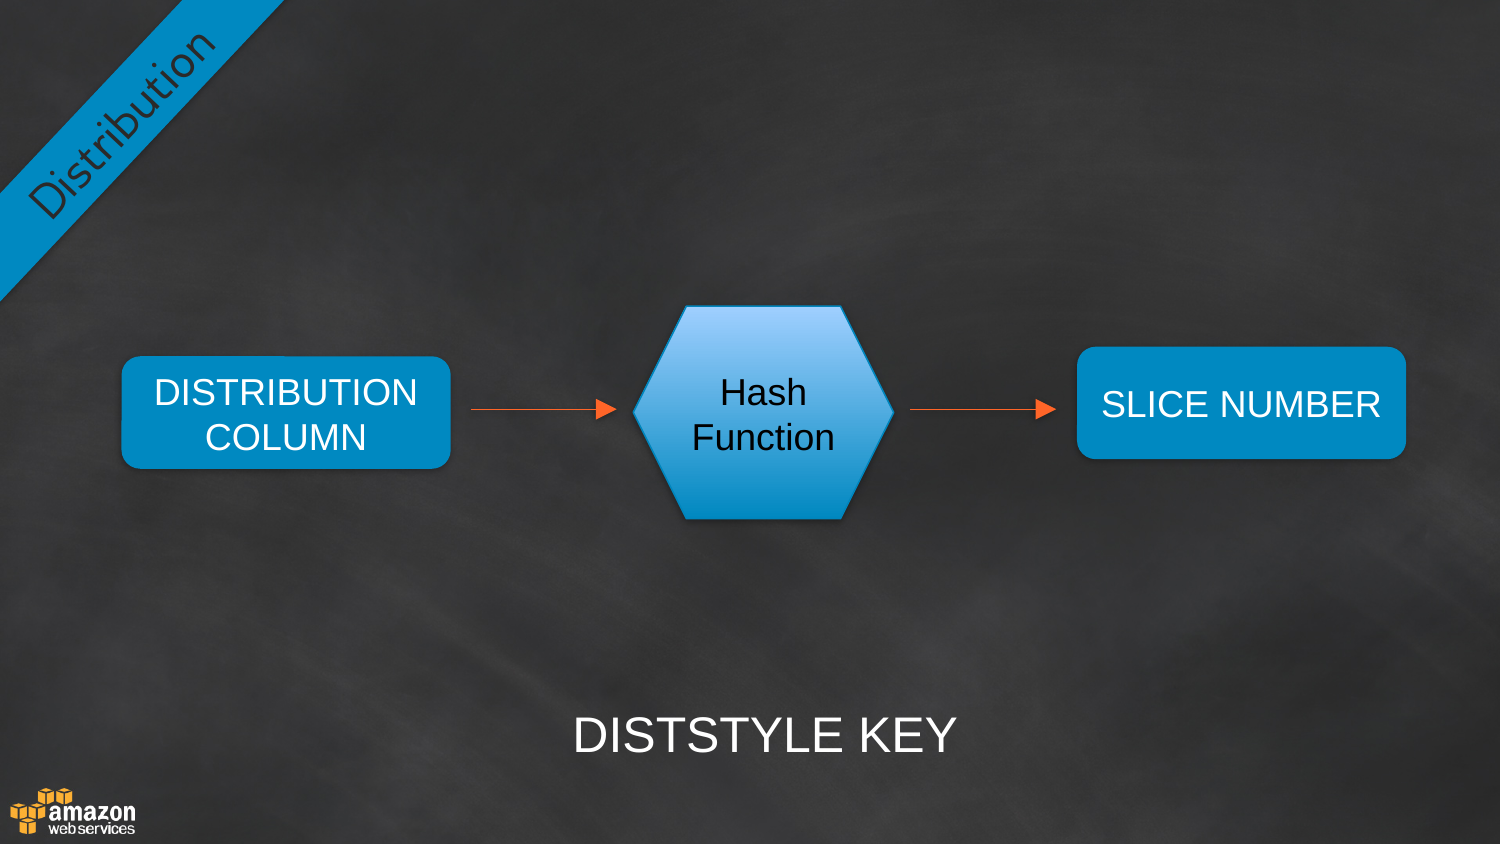

Distribution
Hash
Function
SLICE NUMBER
DISTRIBUTION
COLUMN
DISTSTYLE KEY